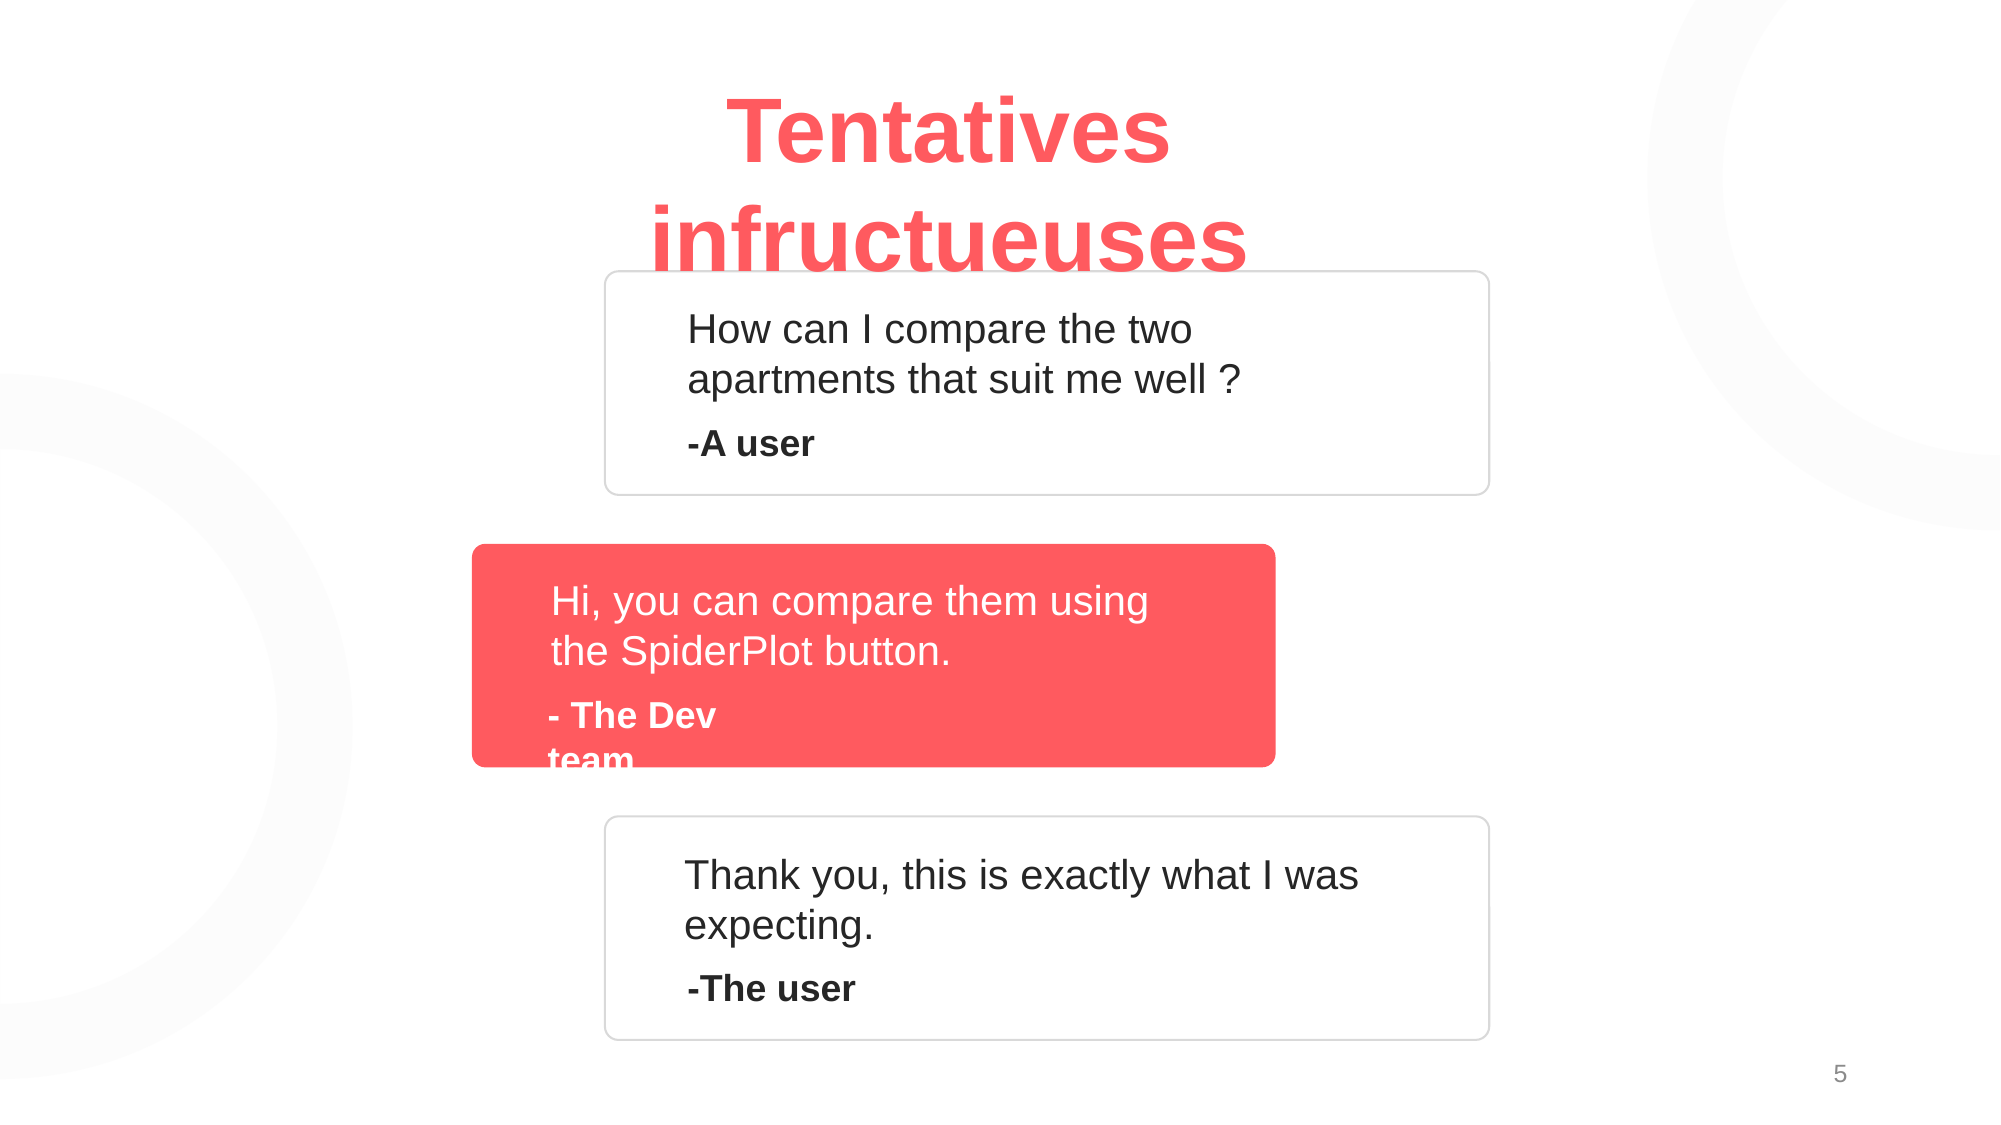

Tentatives infructueuses

How can I compare the two apartments that suit me well ?
-A user
Hi, you can compare them using the SpiderPlot button.
- The Dev team
-The user
Thank you, this is exactly what I was expecting.
5